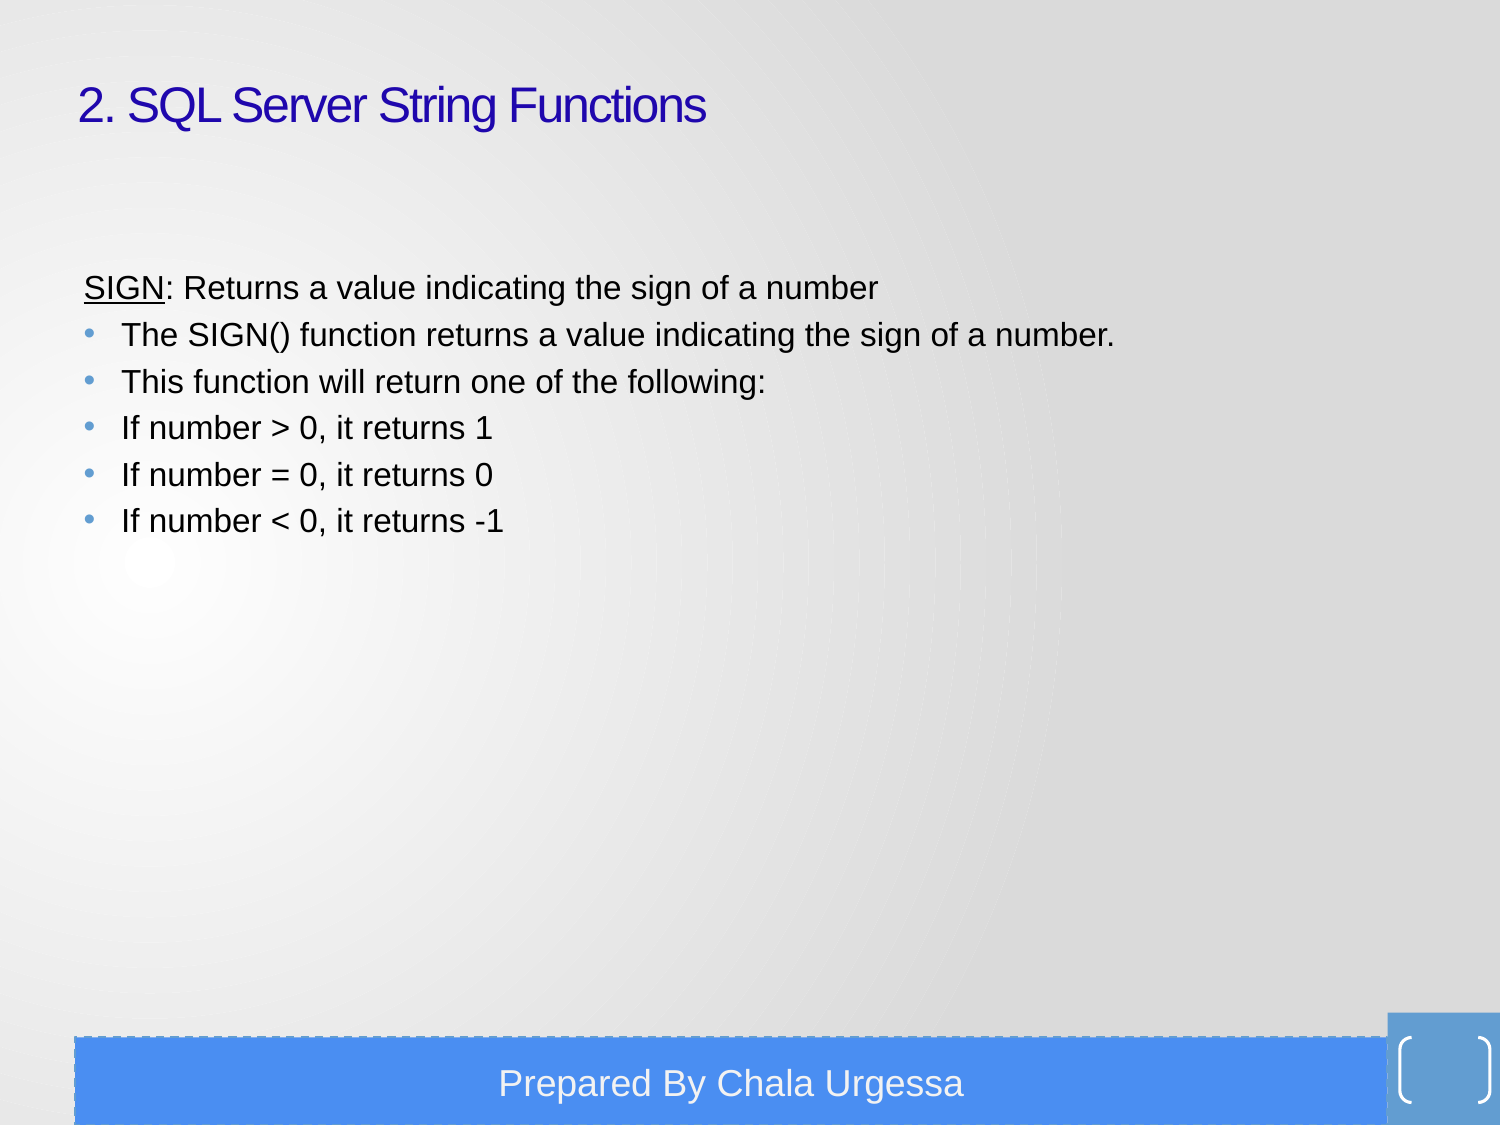

# 2. SQL Server String Functions

SIGN: Returns a value indicating the sign of a number
The SIGN() function returns a value indicating the sign of a number.
This function will return one of the following:
If number > 0, it returns 1
If number = 0, it returns 0
If number < 0, it returns -1

54